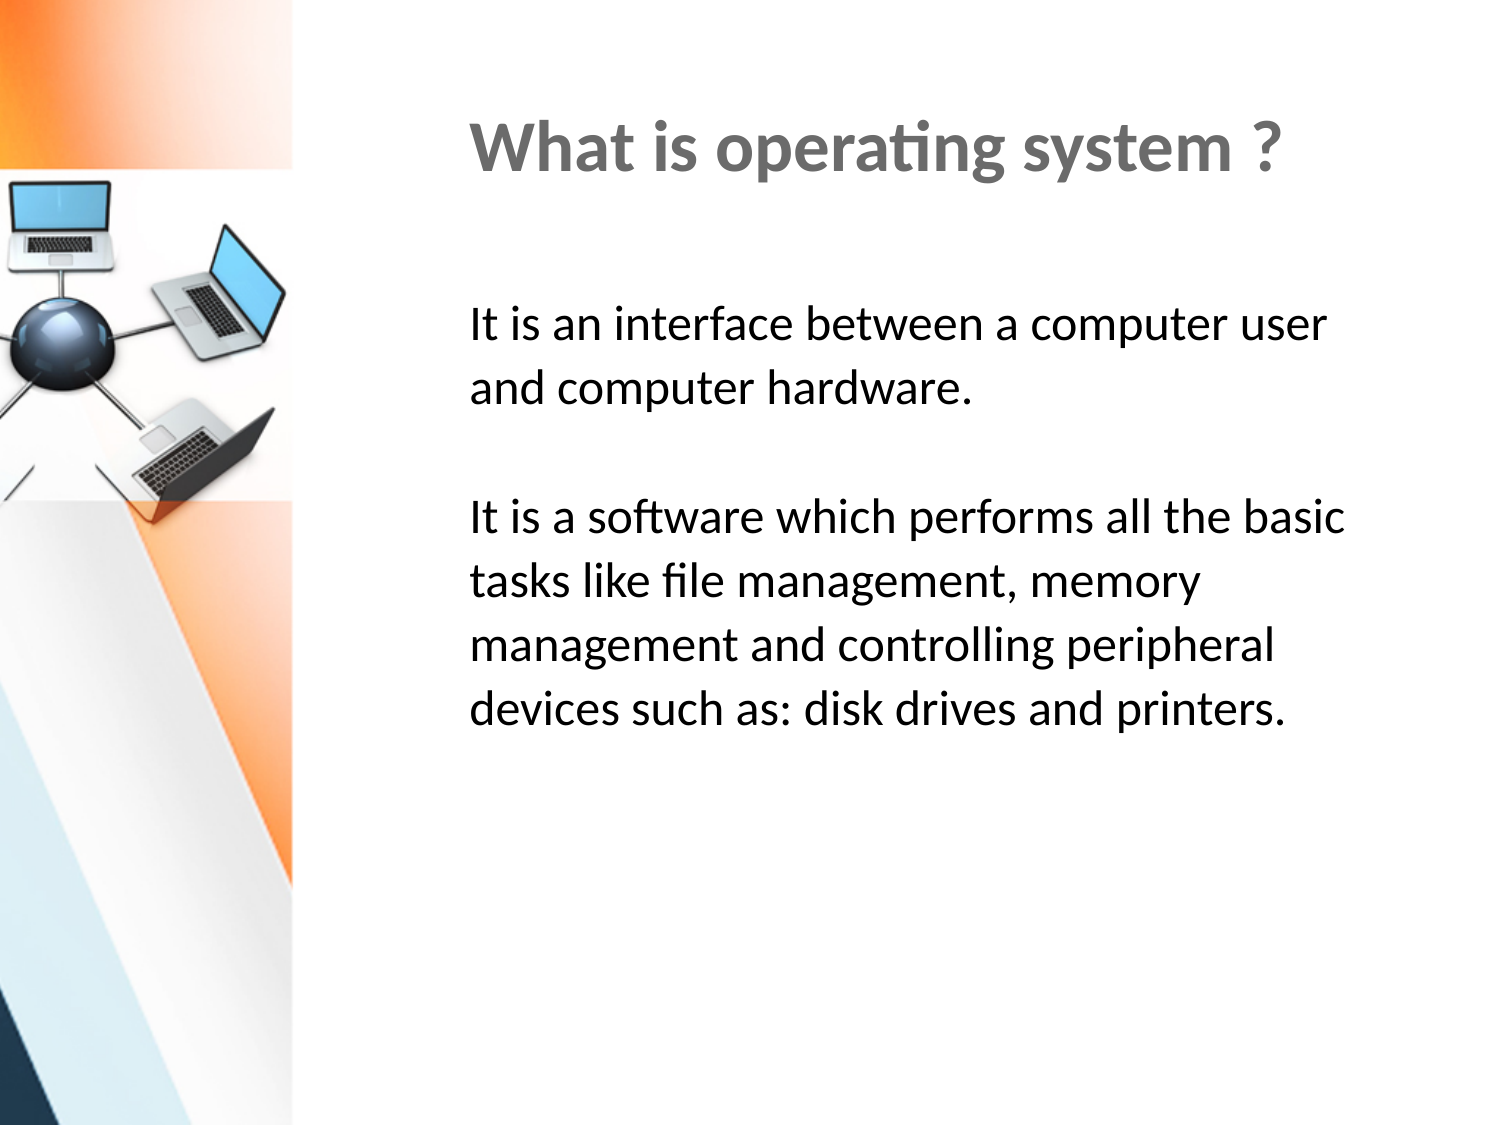

# What is operating system ?
It is an interface between a computer user and computer hardware.

It is a software which performs all the basic tasks like file management, memory management and controlling peripheral devices such as: disk drives and printers.